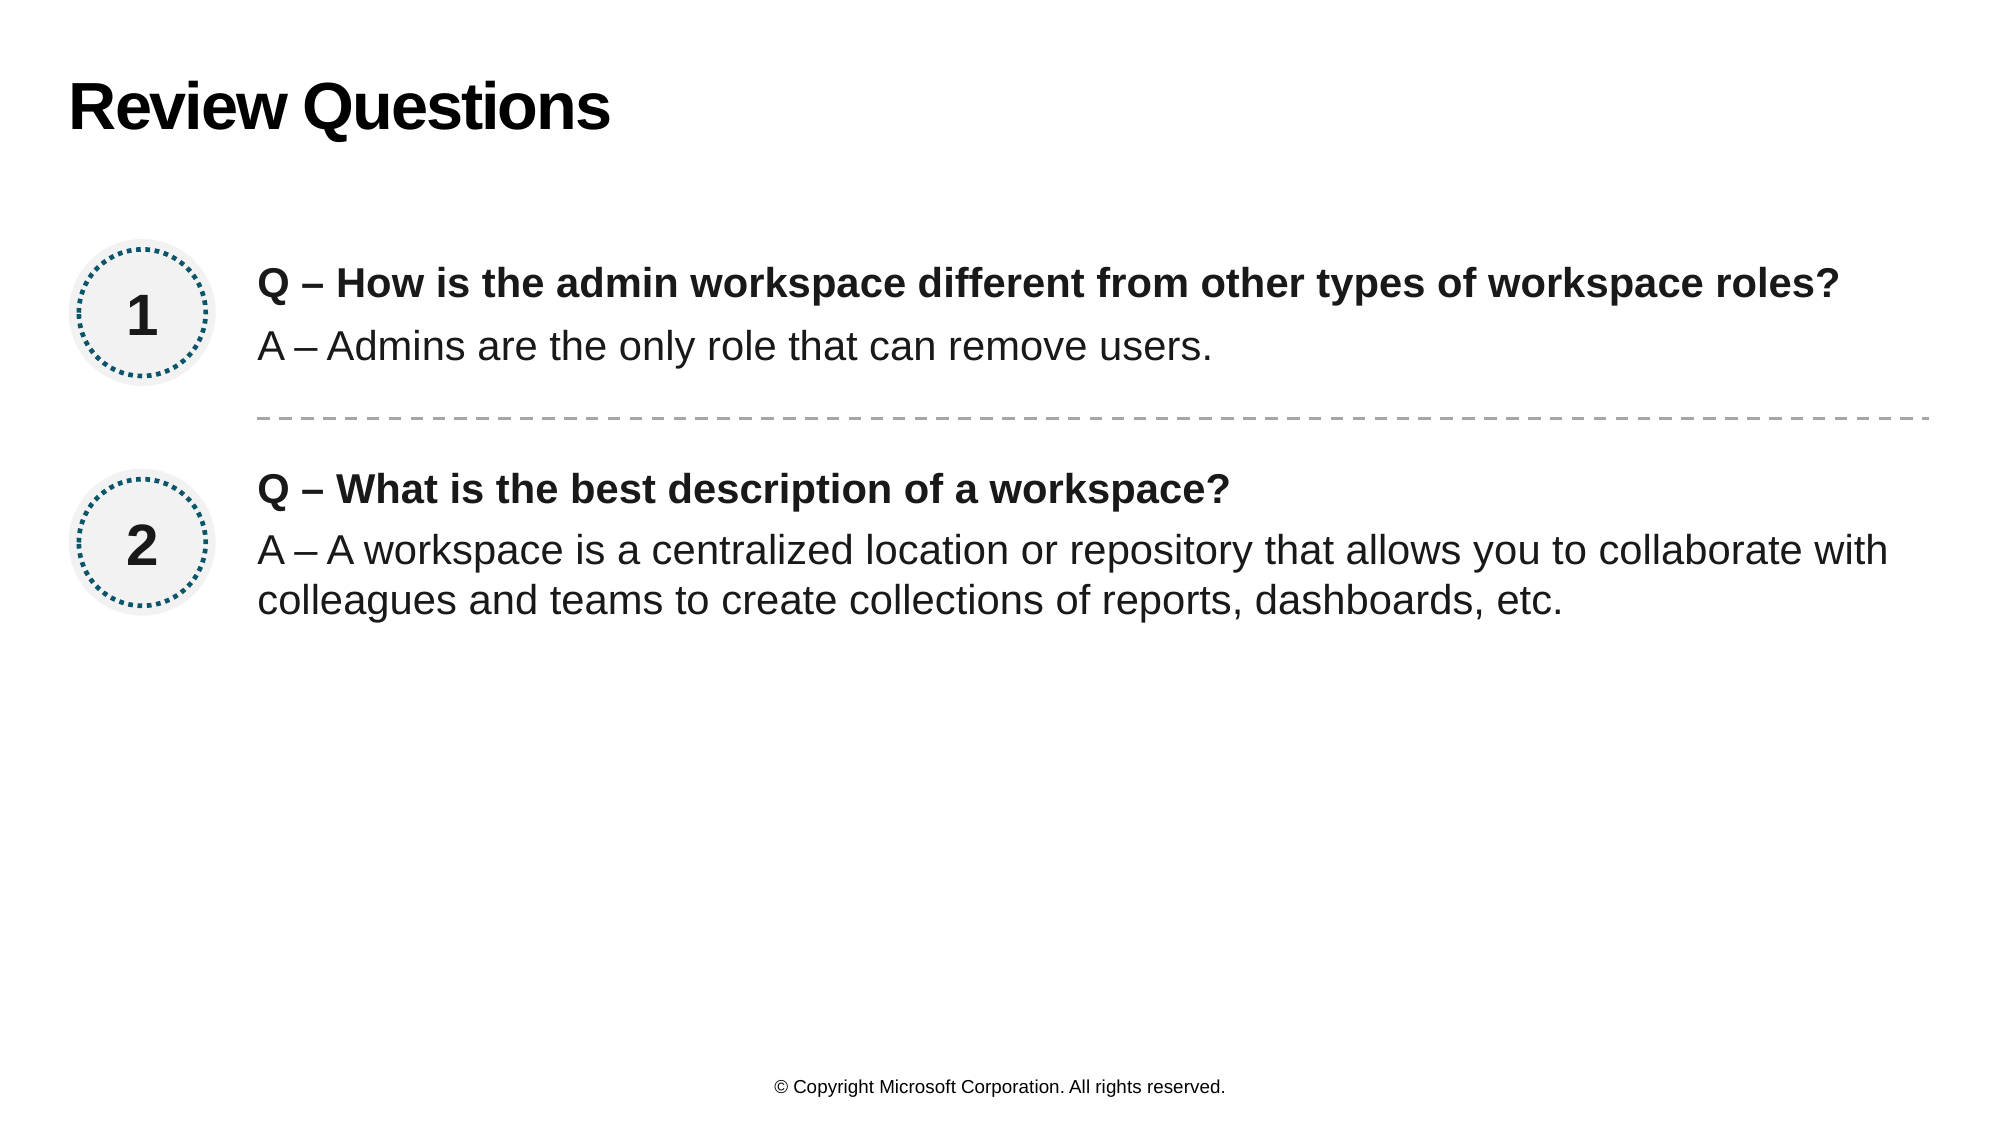

# Review Questions

1

Q – How is the admin workspace different from other types of workspace roles?
A – Admins are the only role that can remove users.

Q – What is the best description of a workspace?
A – A workspace is a centralized location or repository that allows you to collaborate with colleagues and teams to create collections of reports, dashboards, etc.

2